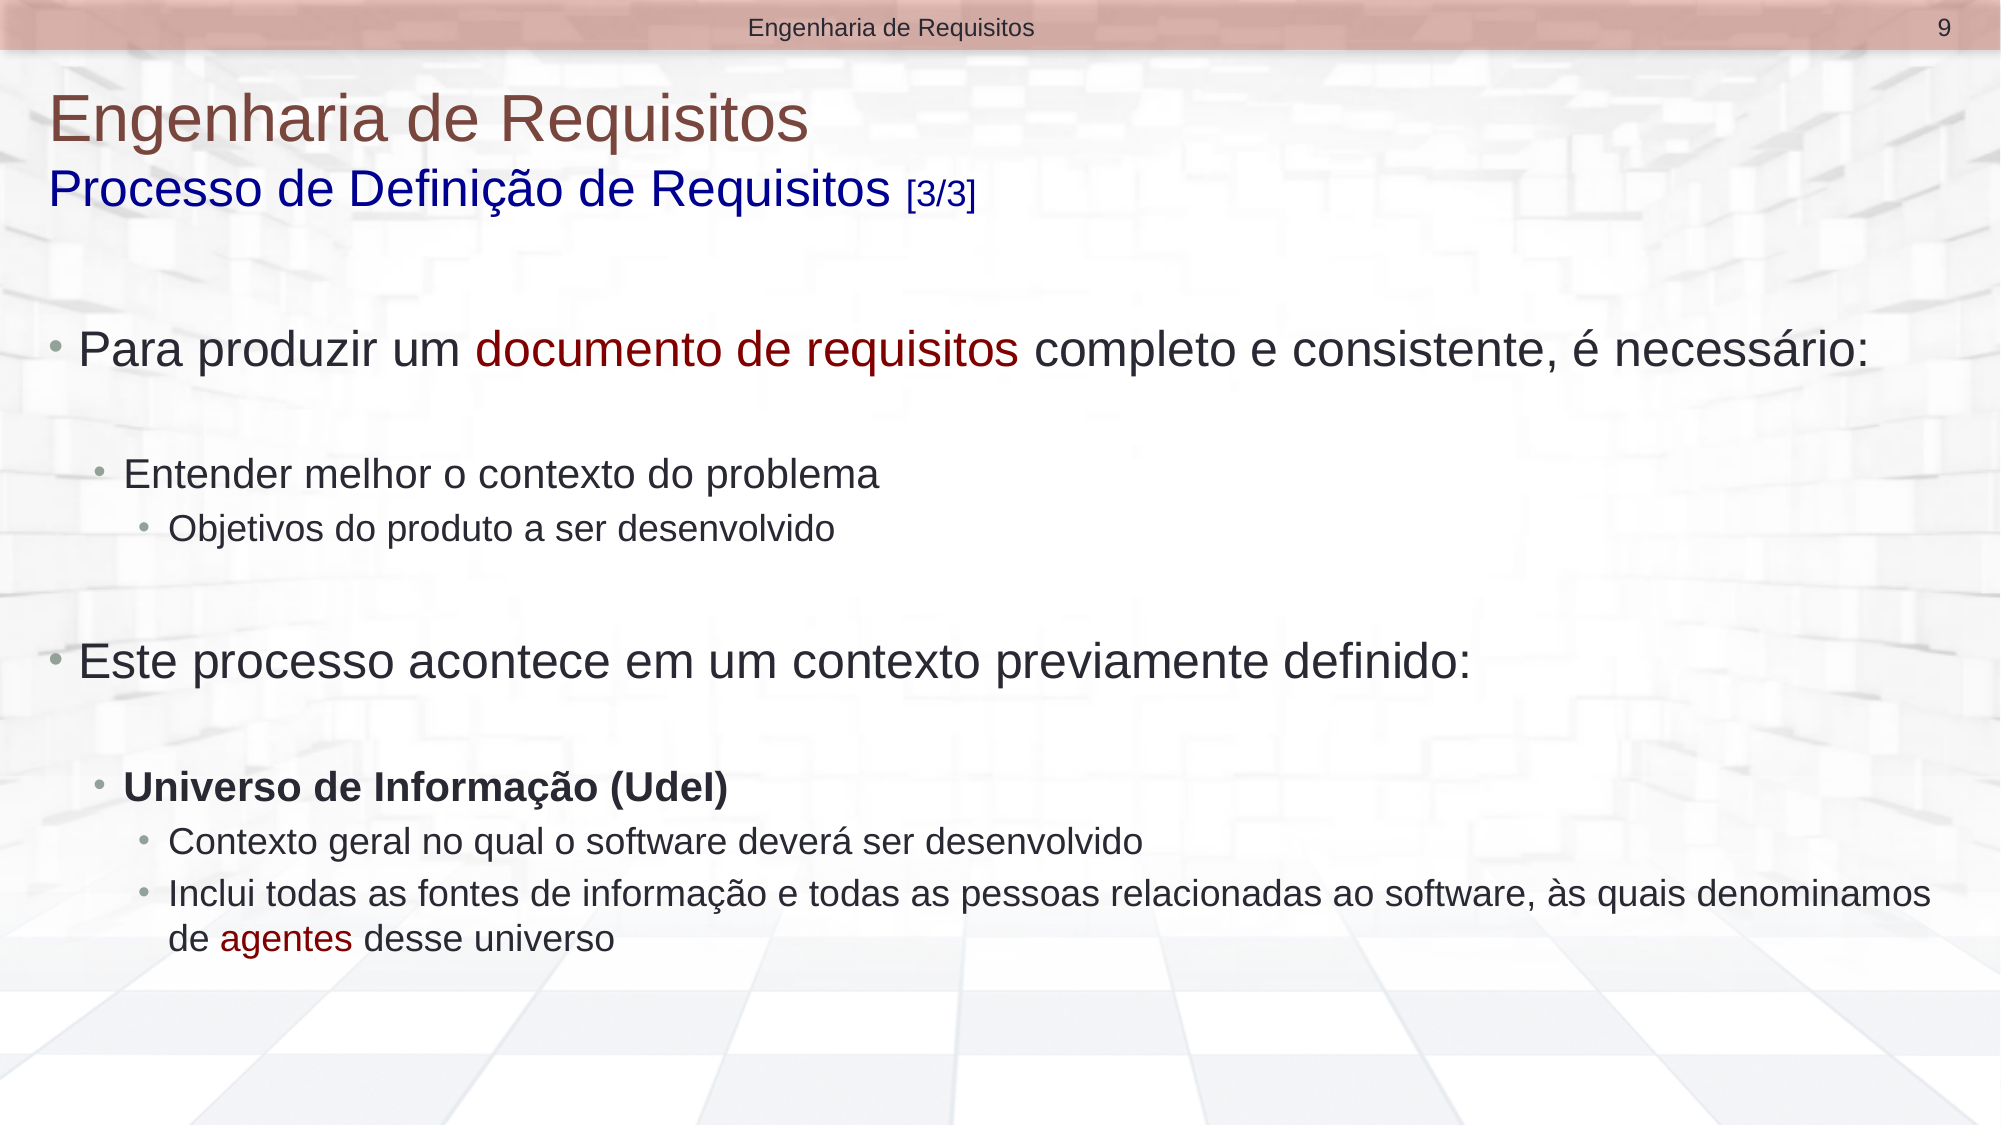

9
Engenharia de Requisitos
# Engenharia de Requisitos Processo de Definição de Requisitos [3/3]
Para produzir um documento de requisitos completo e consistente, é necessário:

Entender melhor o contexto do problema
Objetivos do produto a ser desenvolvido

Este processo acontece em um contexto previamente definido:

Universo de Informação (UdeI)
Contexto geral no qual o software deverá ser desenvolvido
Inclui todas as fontes de informação e todas as pessoas relacionadas ao software, às quais denominamos de agentes desse universo